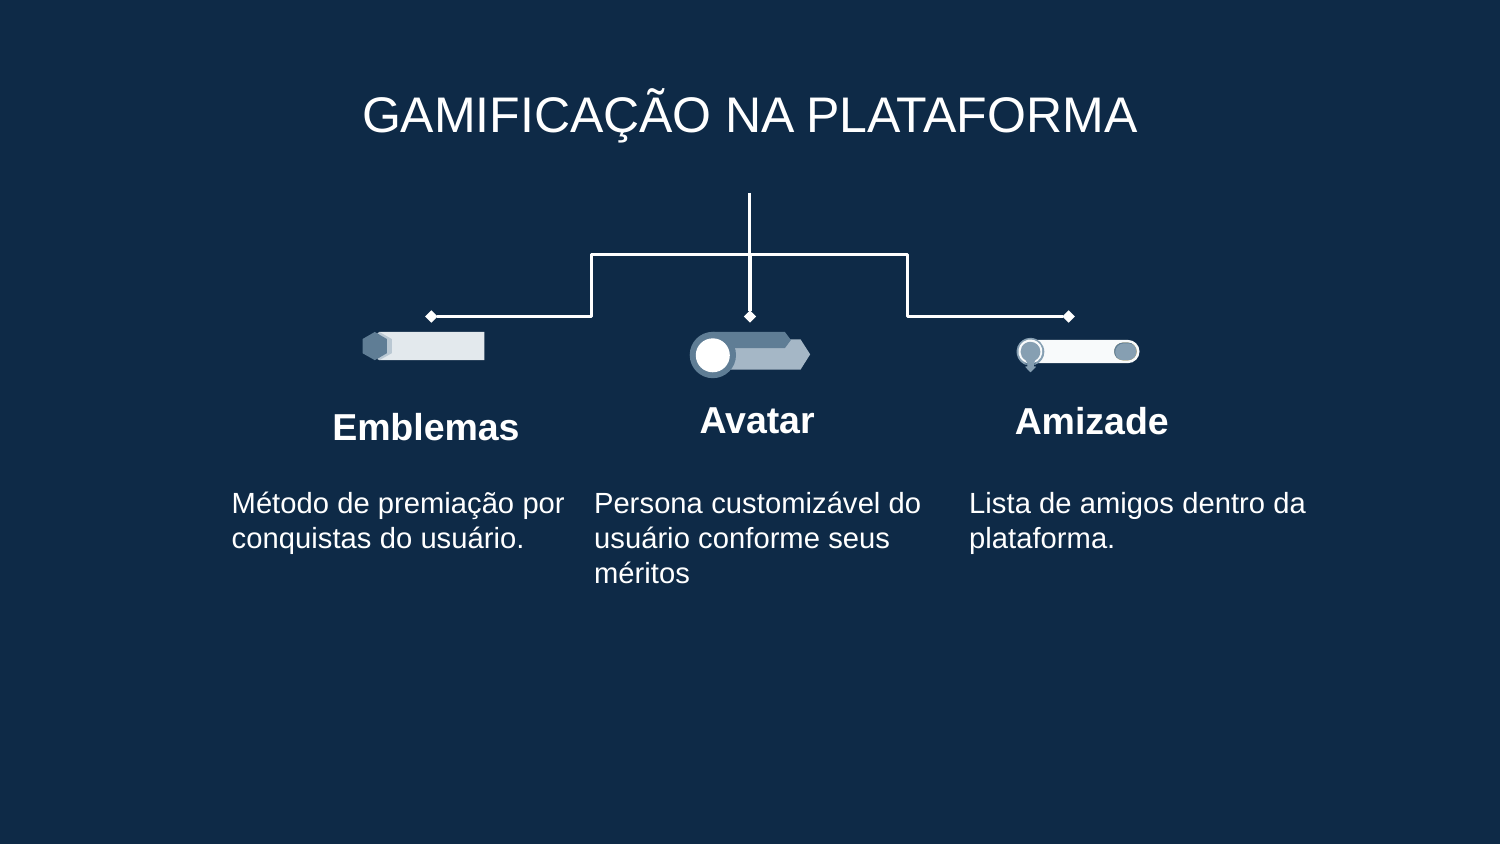

GAMIFICAÇÃO NA PLATAFORMA

Avatar
Amizade
Emblemas
Método de premiação por conquistas do usuário.
Persona customizável do usuário conforme seus méritos
Lista de amigos dentro da plataforma.